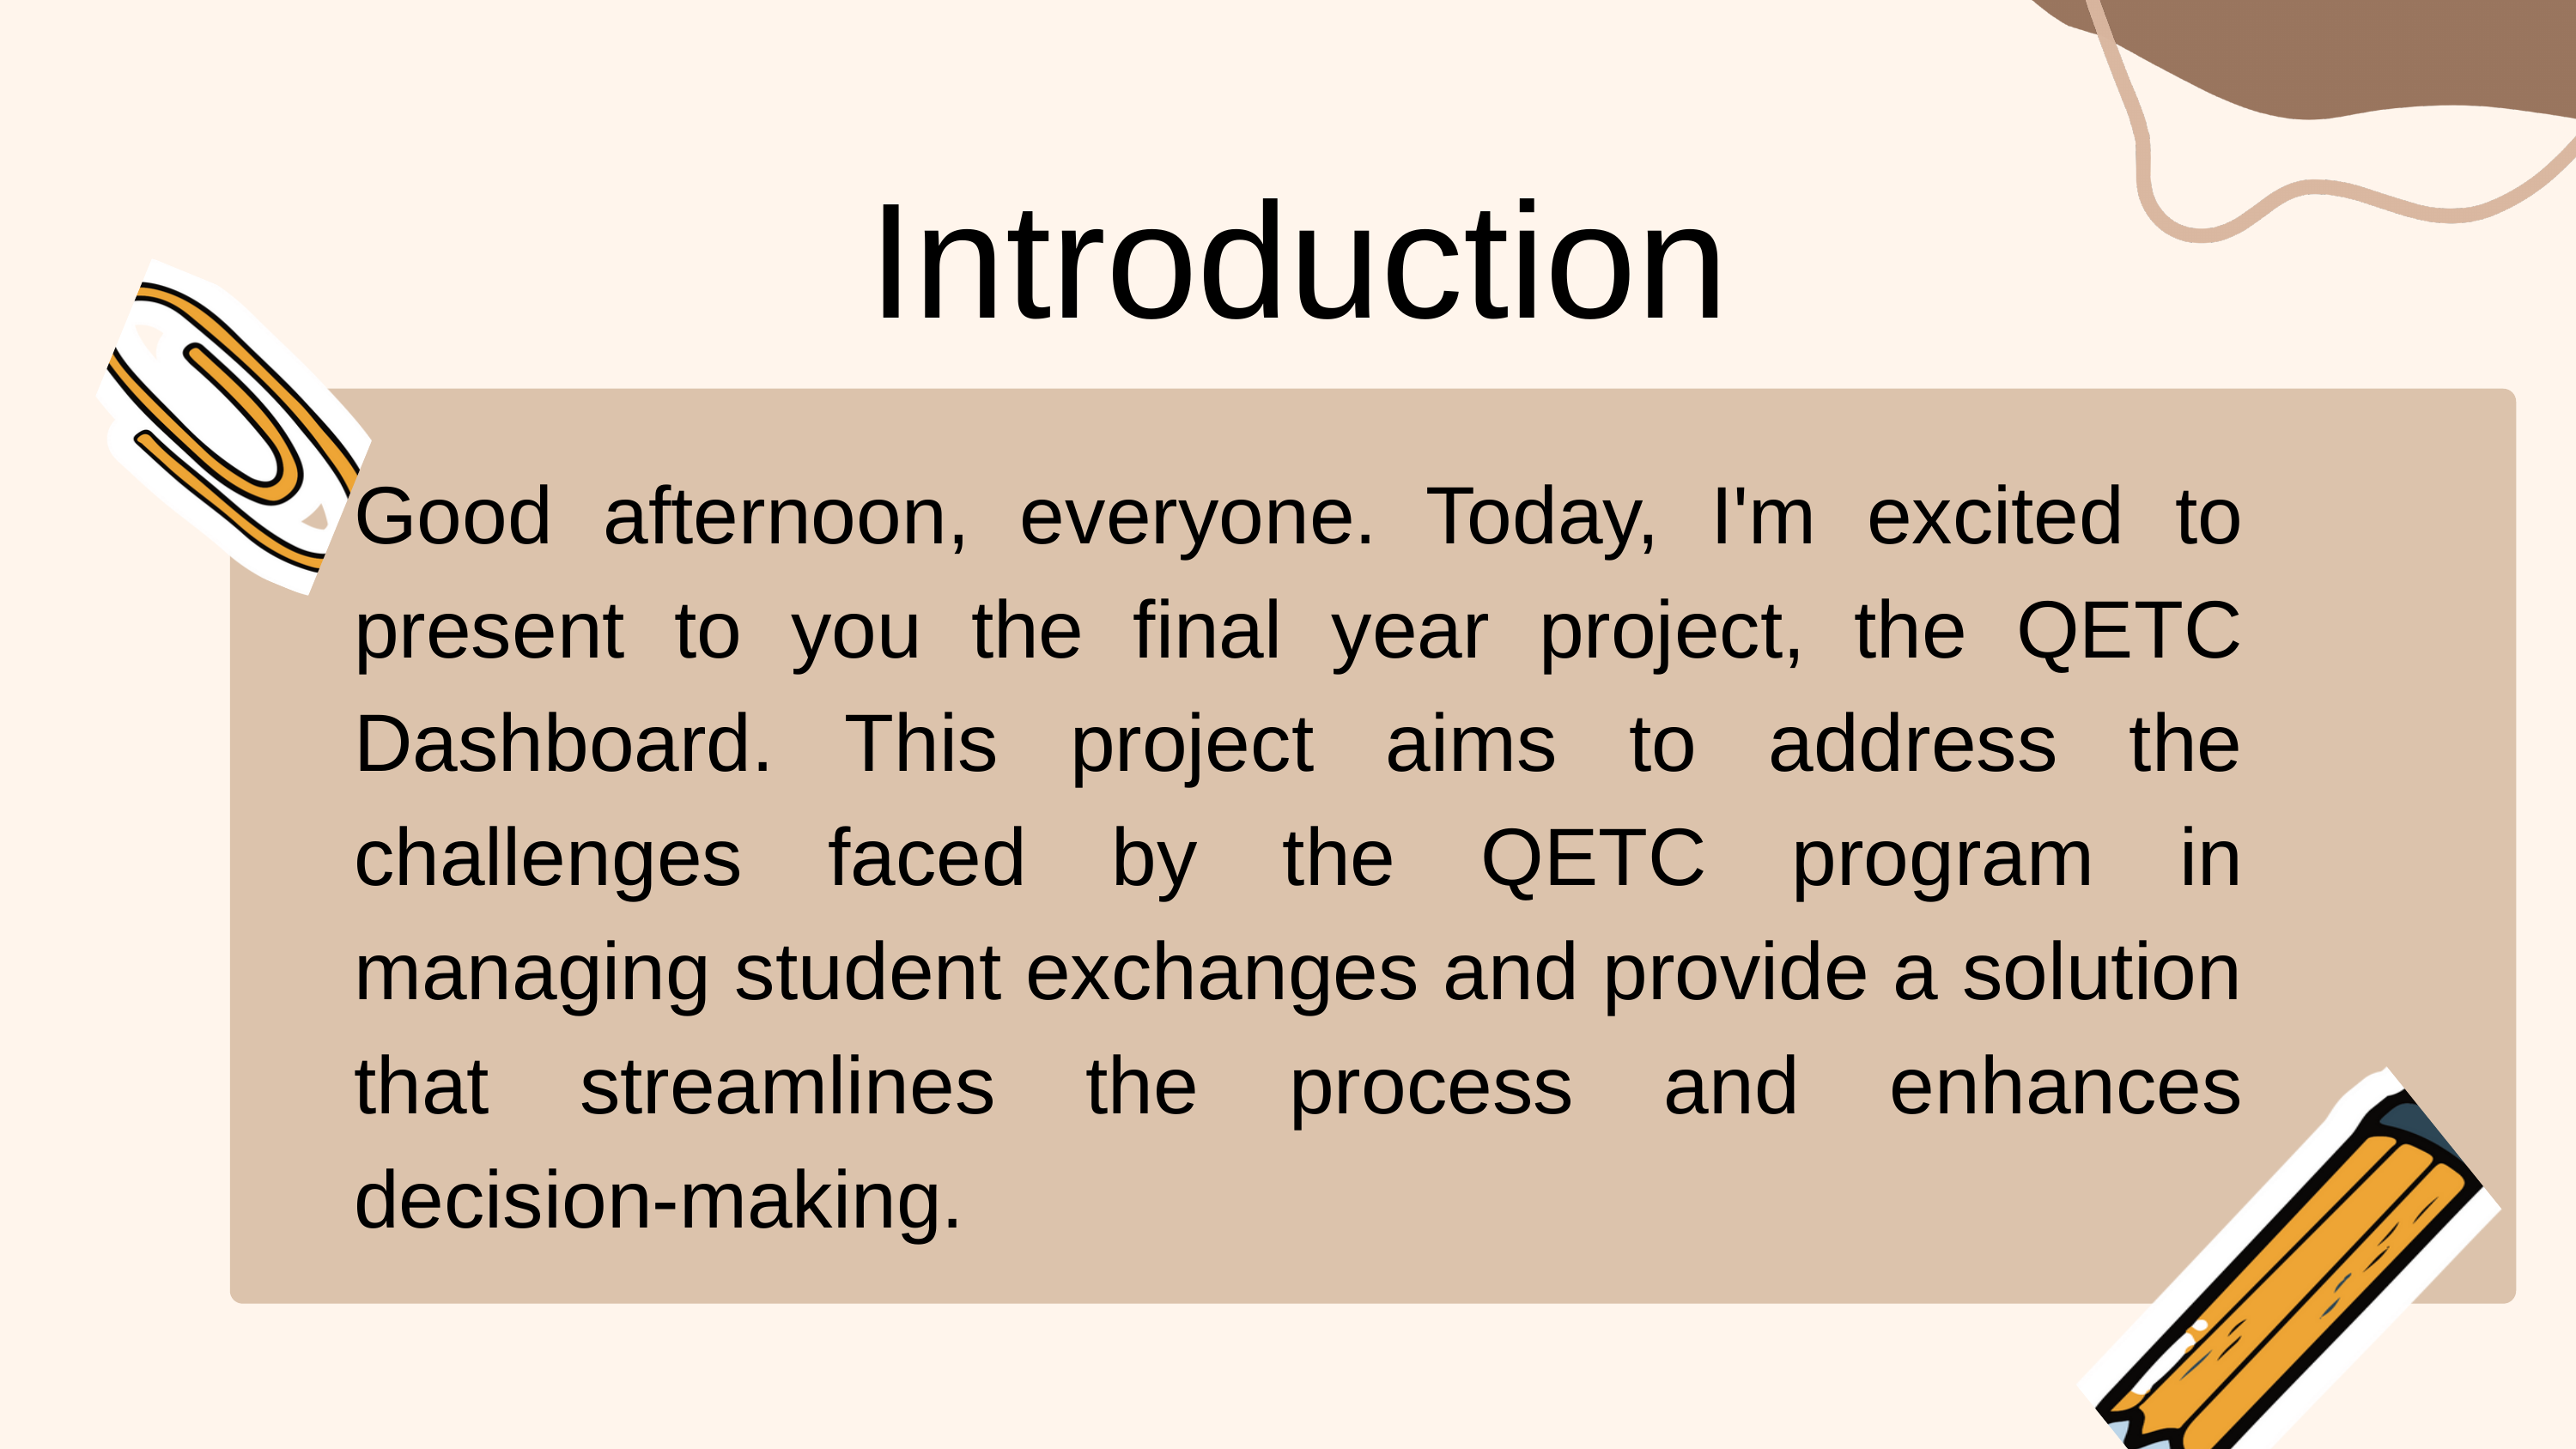

Introduction

Good afternoon, everyone. Today, I'm excited to present to you the final year project, the QETC Dashboard. This project aims to address the challenges faced by the QETC program in managing student exchanges and provide a solution that streamlines the process and enhances decision-making.